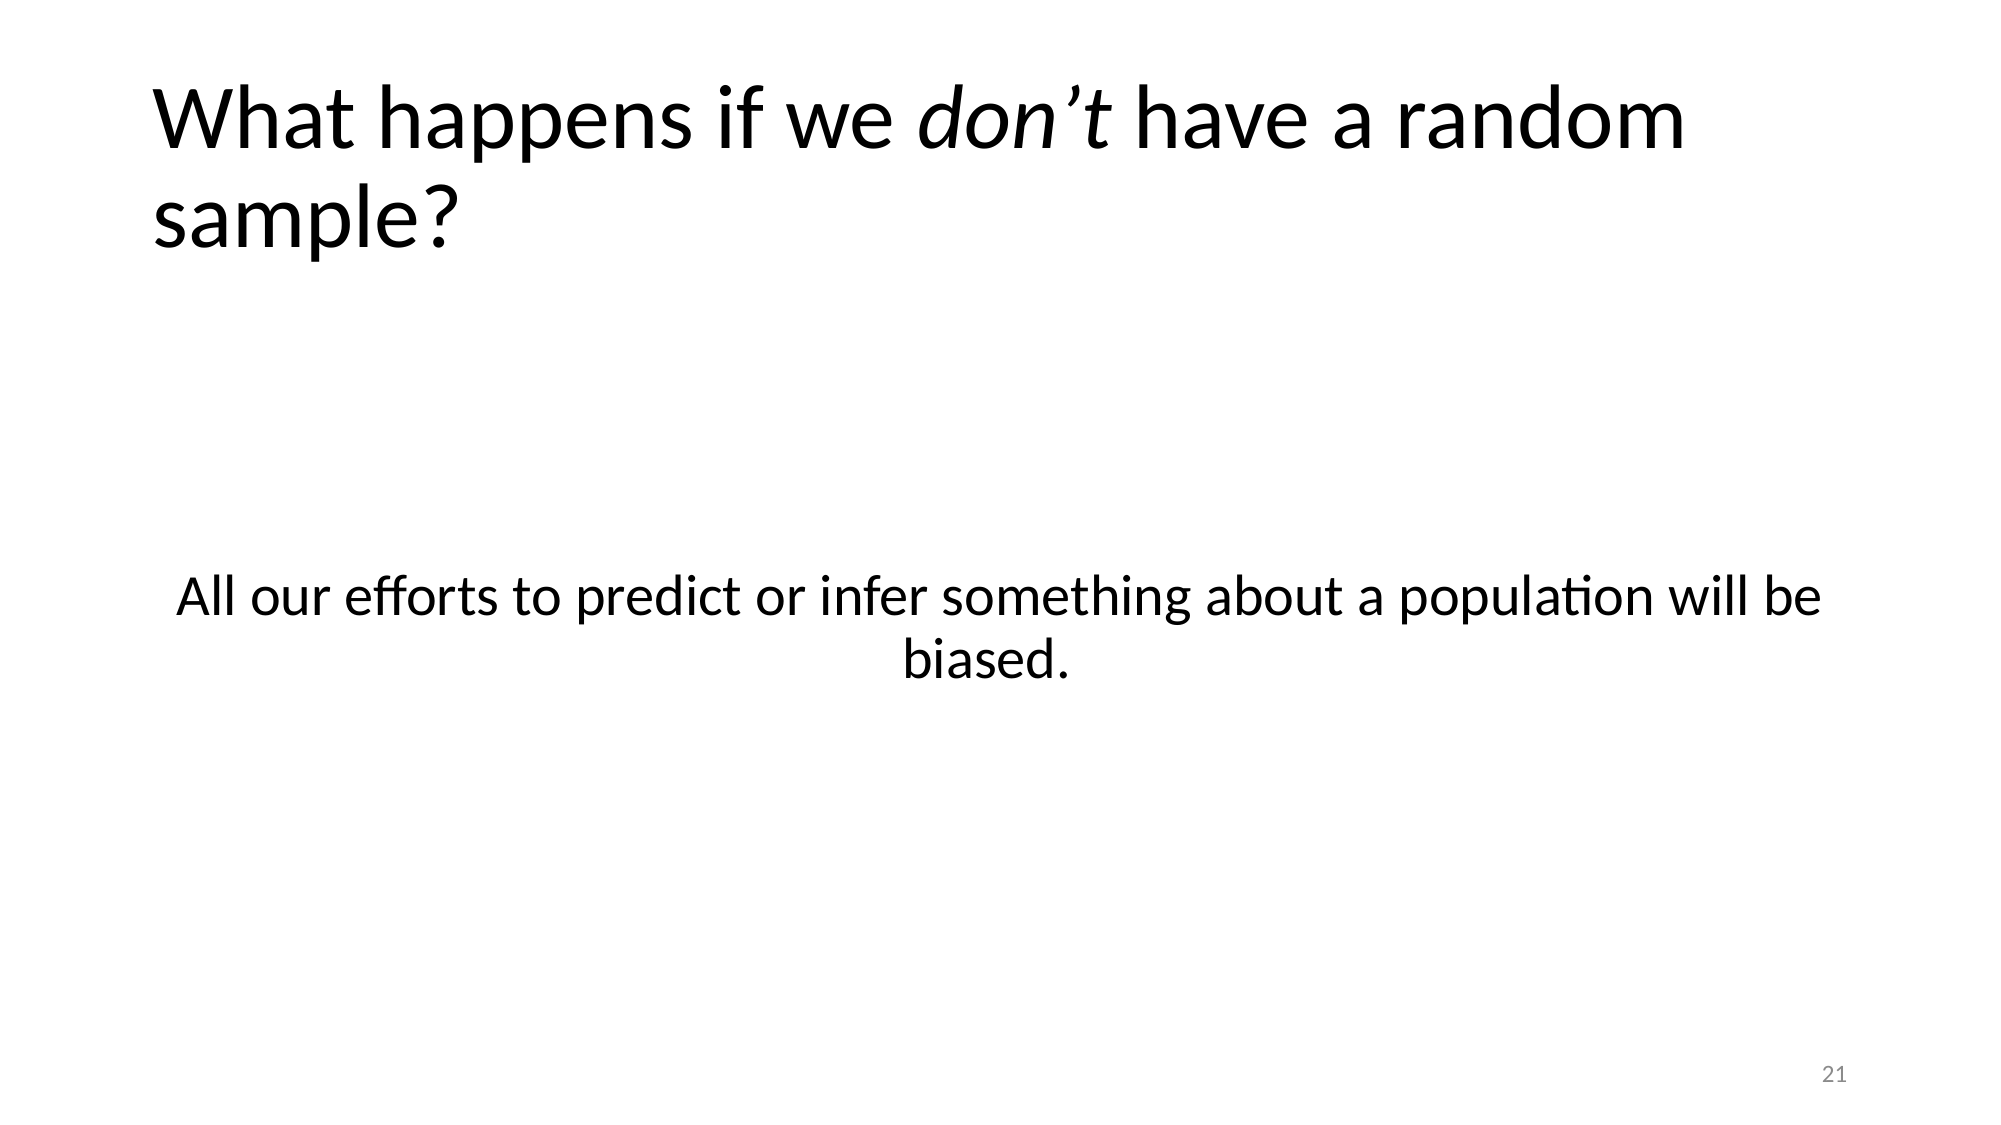

# What happens if we don’t have a random sample?

All our efforts to predict or infer something about a population will be biased.
21